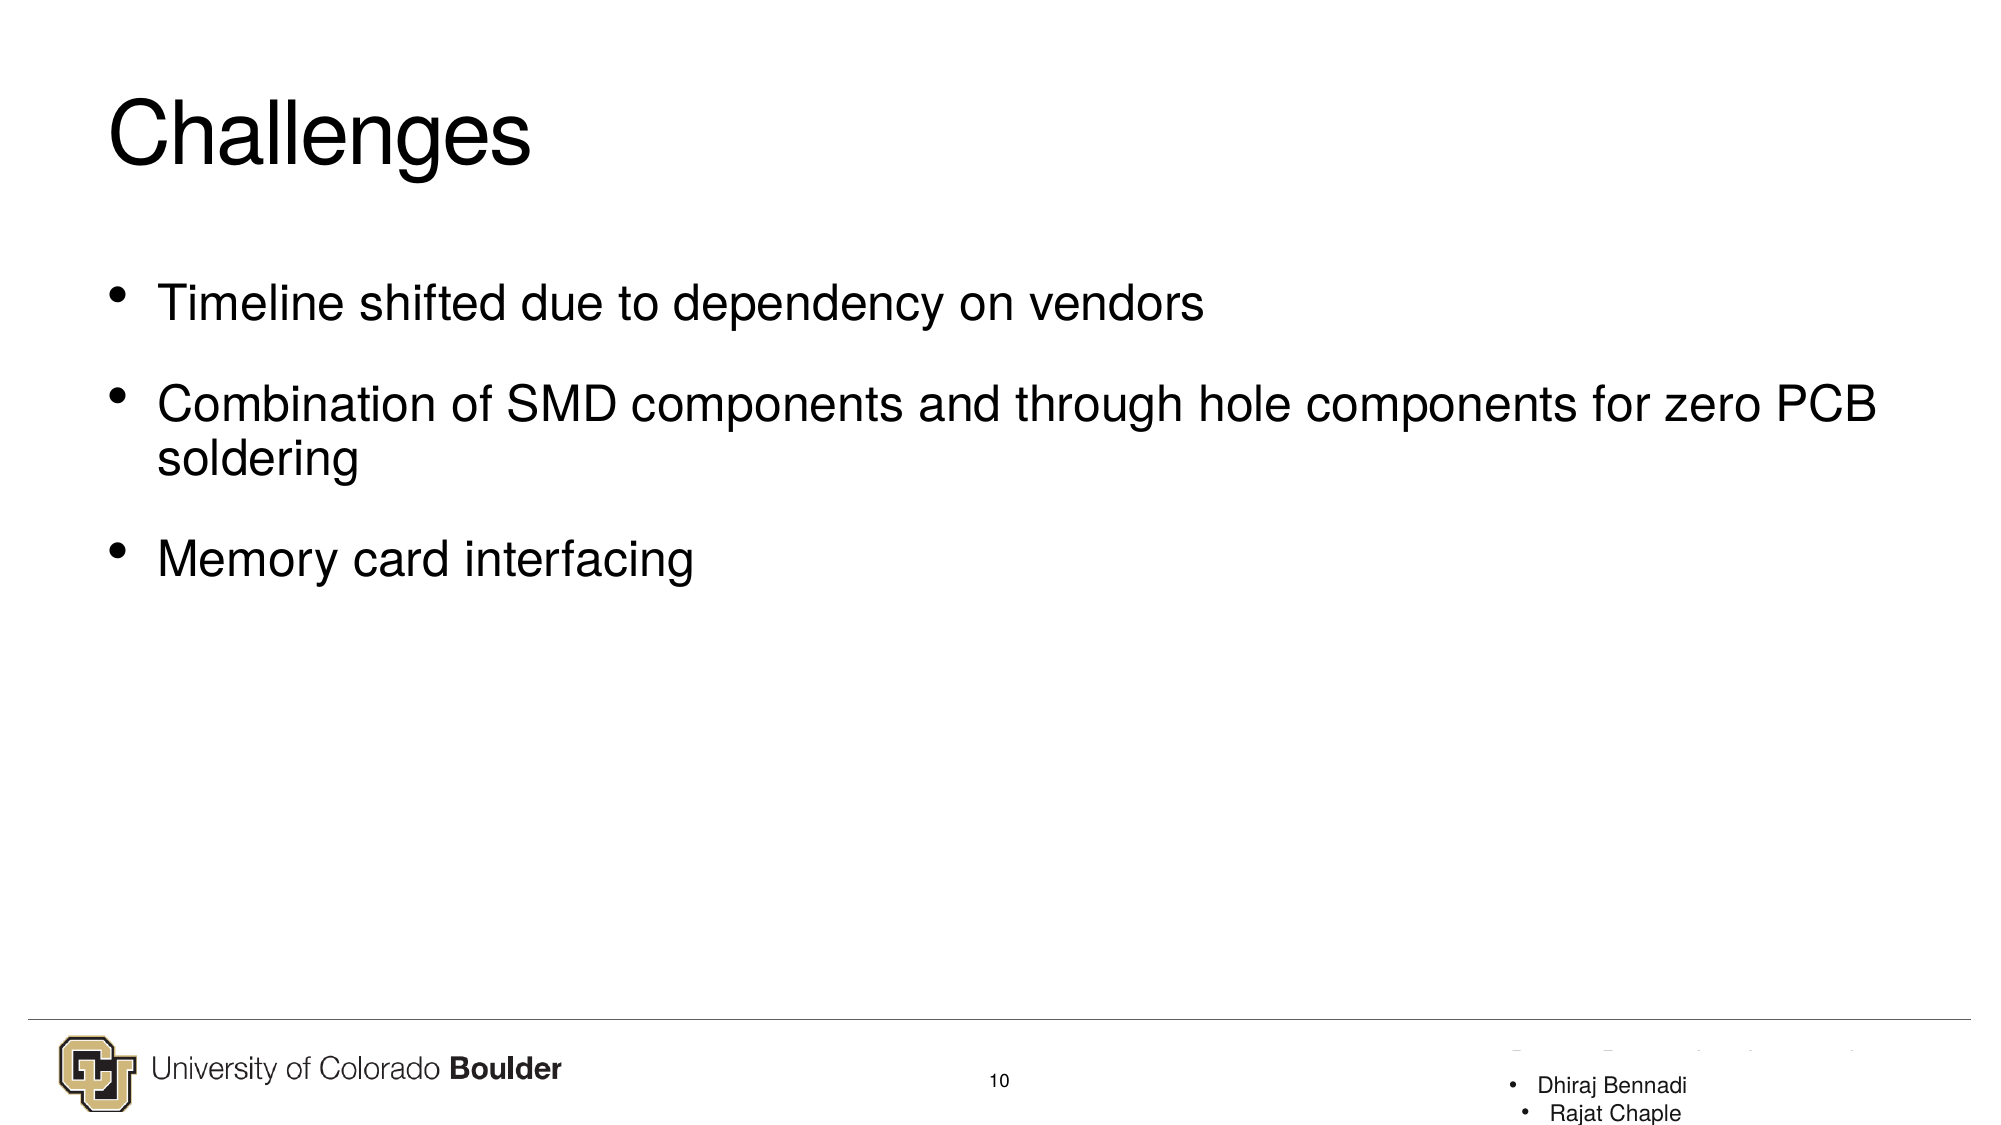

# Challenges
Timeline shifted due to dependency on vendors
Combination of SMD components and through hole components for zero PCB soldering
Memory card interfacing
10